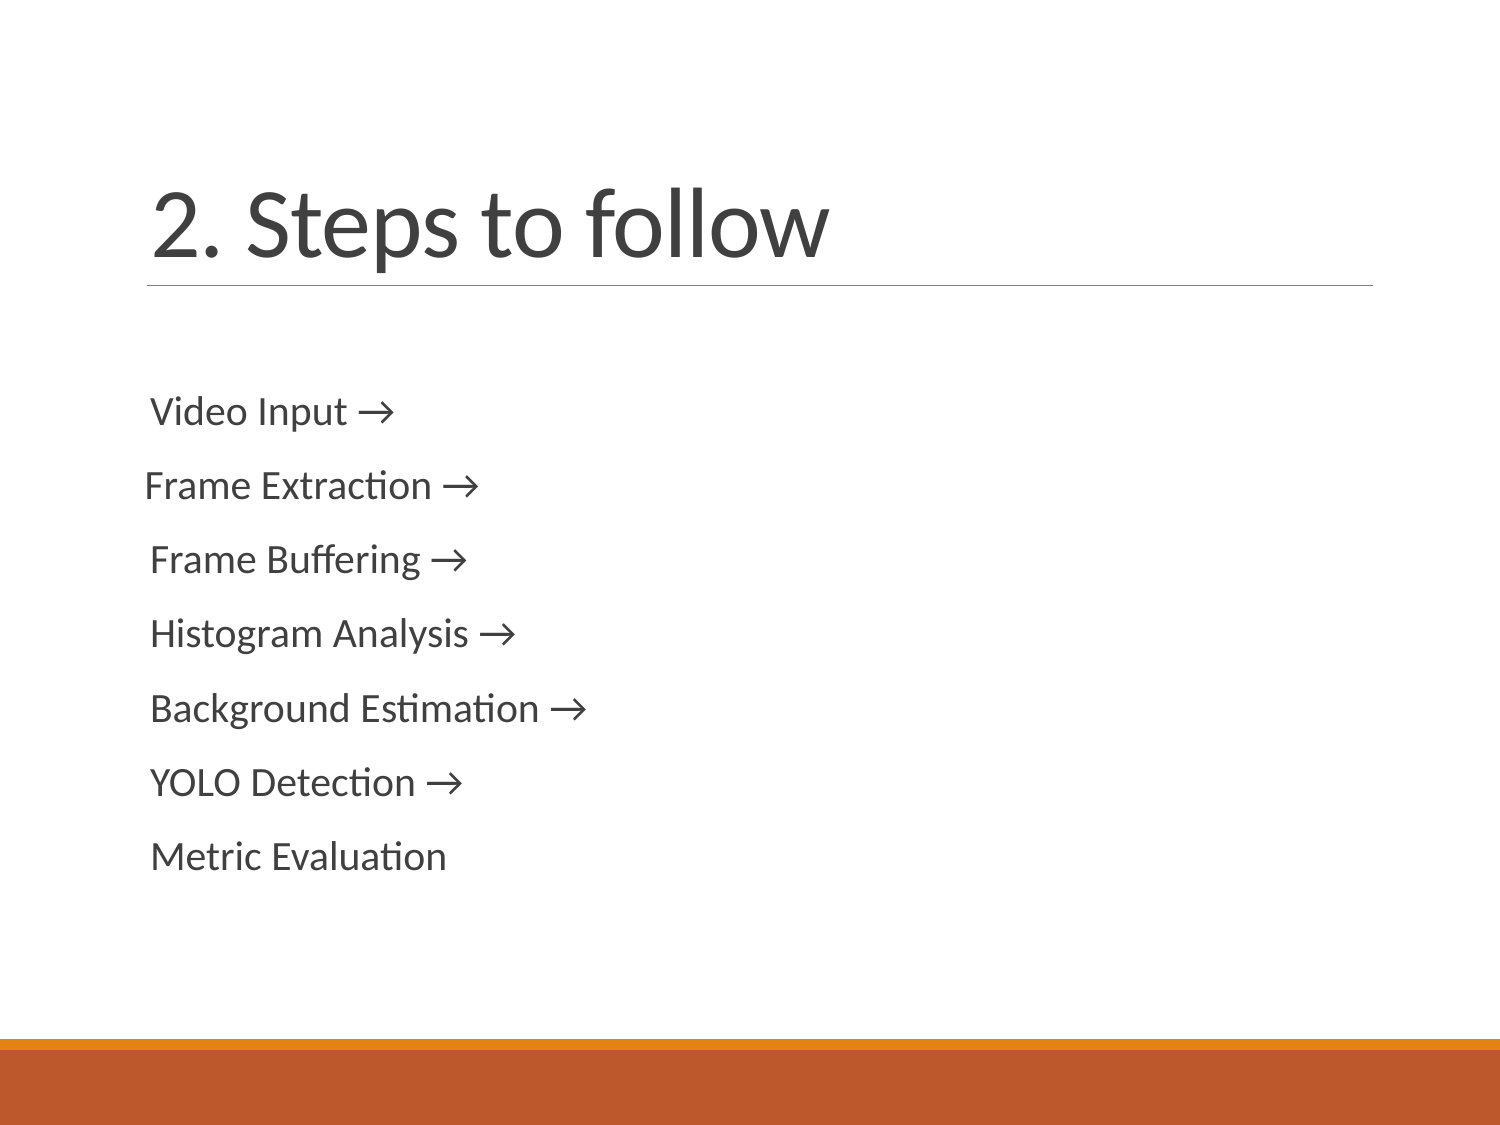

# 2. Steps to follow

Video Input →
 Frame Extraction →
Frame Buffering →
Histogram Analysis →
Background Estimation →
YOLO Detection →
Metric Evaluation